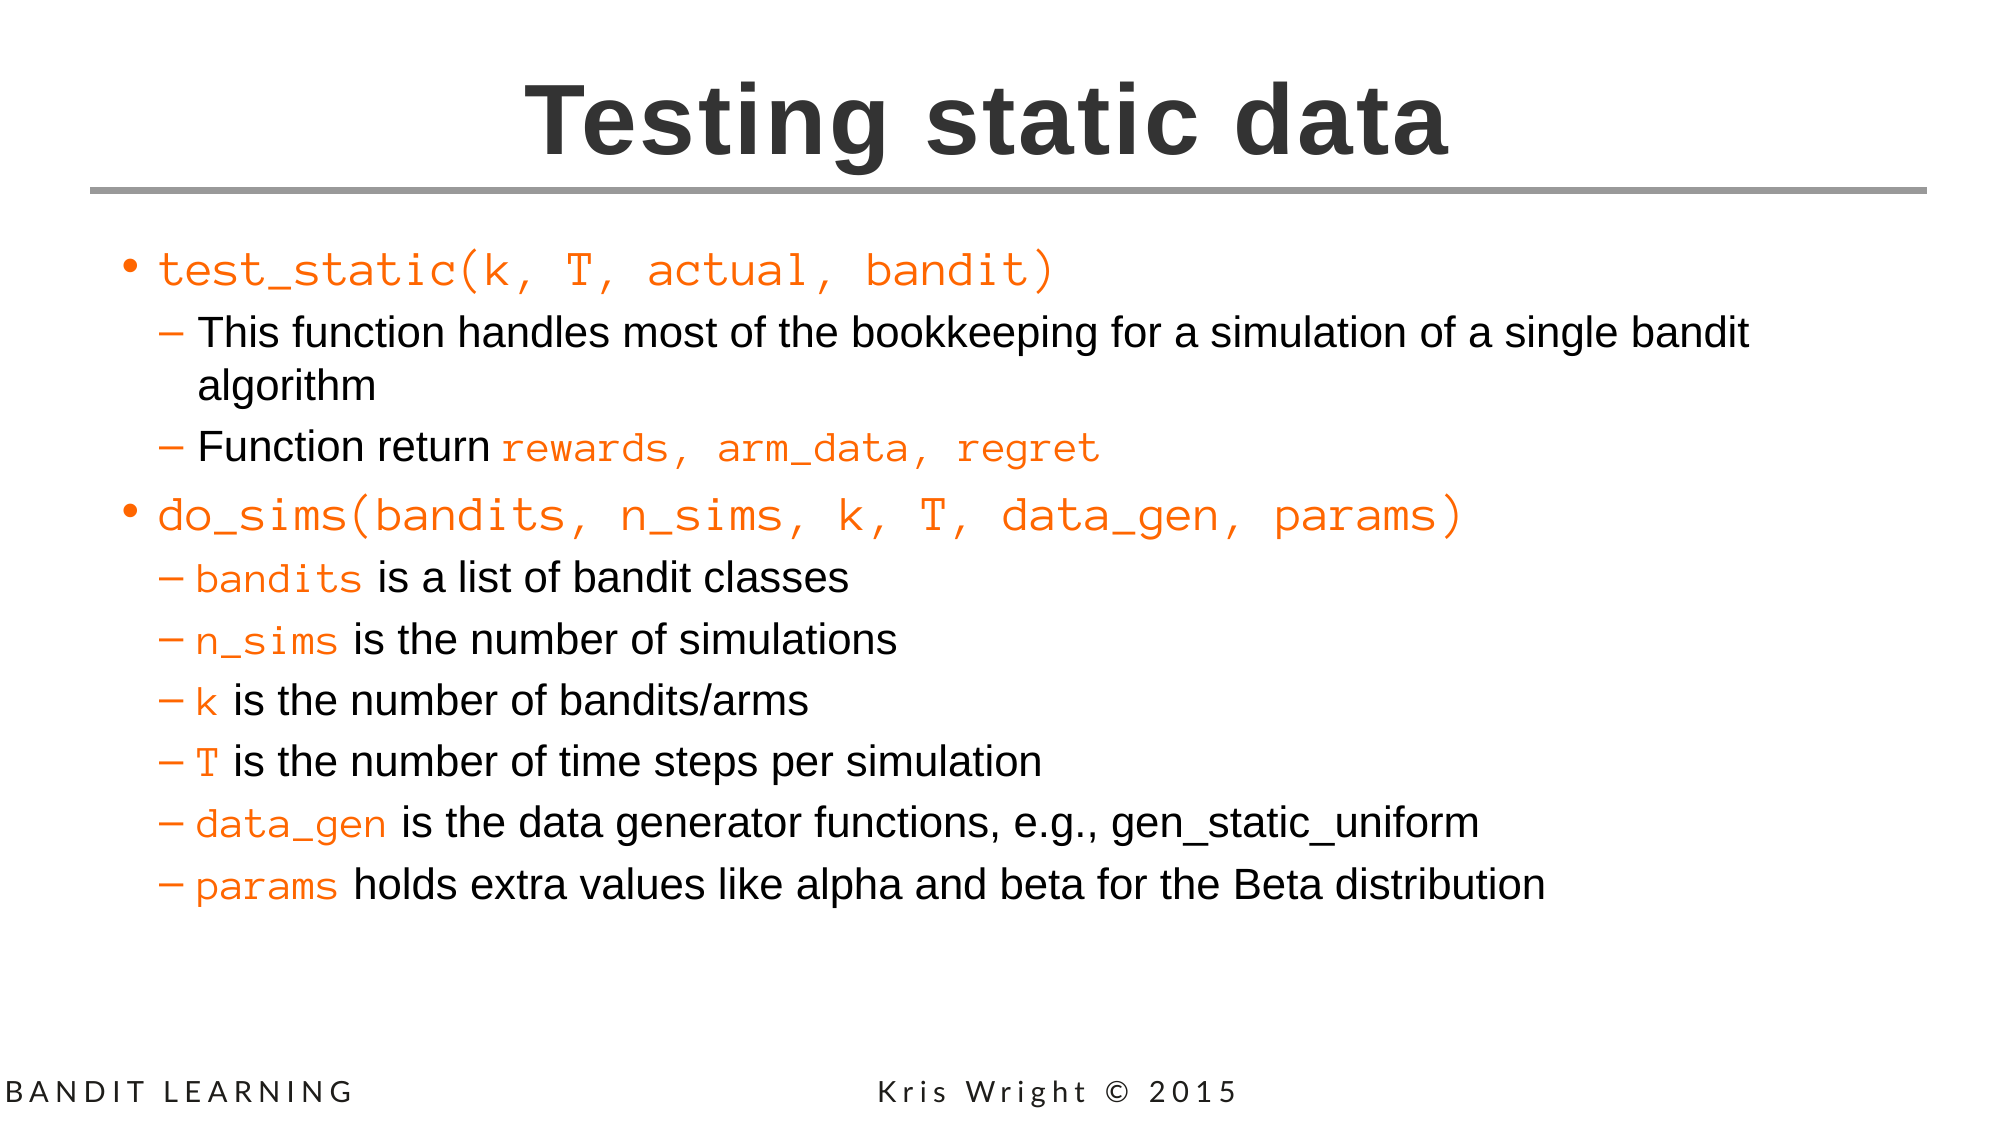

# Testing static data
test_static(k, T, actual, bandit)
This function handles most of the bookkeeping for a simulation of a single bandit algorithm
Function return rewards, arm_data, regret
do_sims(bandits, n_sims, k, T, data_gen, params)
bandits is a list of bandit classes
n_sims is the number of simulations
k is the number of bandits/arms
T is the number of time steps per simulation
data_gen is the data generator functions, e.g., gen_static_uniform
params holds extra values like alpha and beta for the Beta distribution